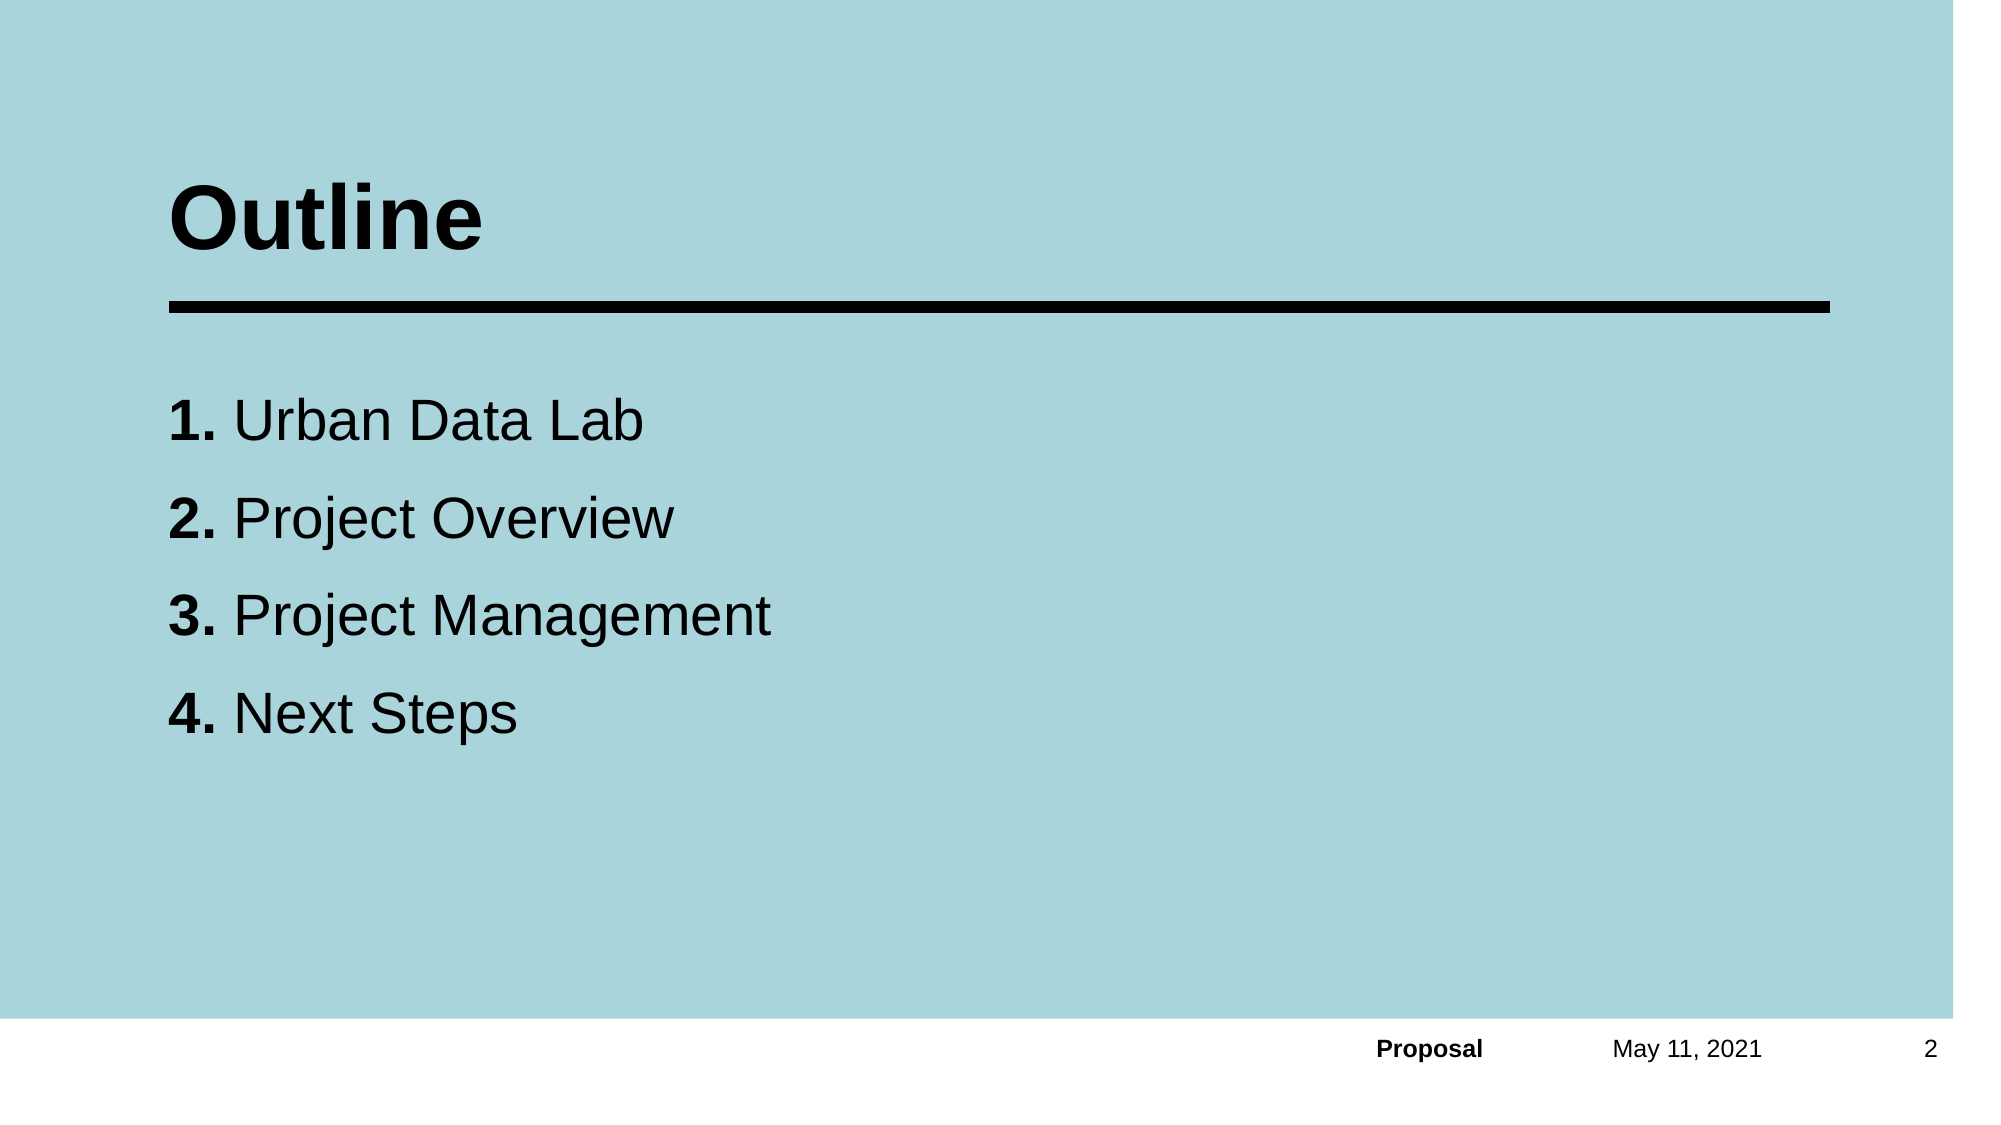

# Outline
1. Urban Data Lab
2. Project Overview
3. Project Management
4. Next Steps

May 11, 2021
2
Proposal